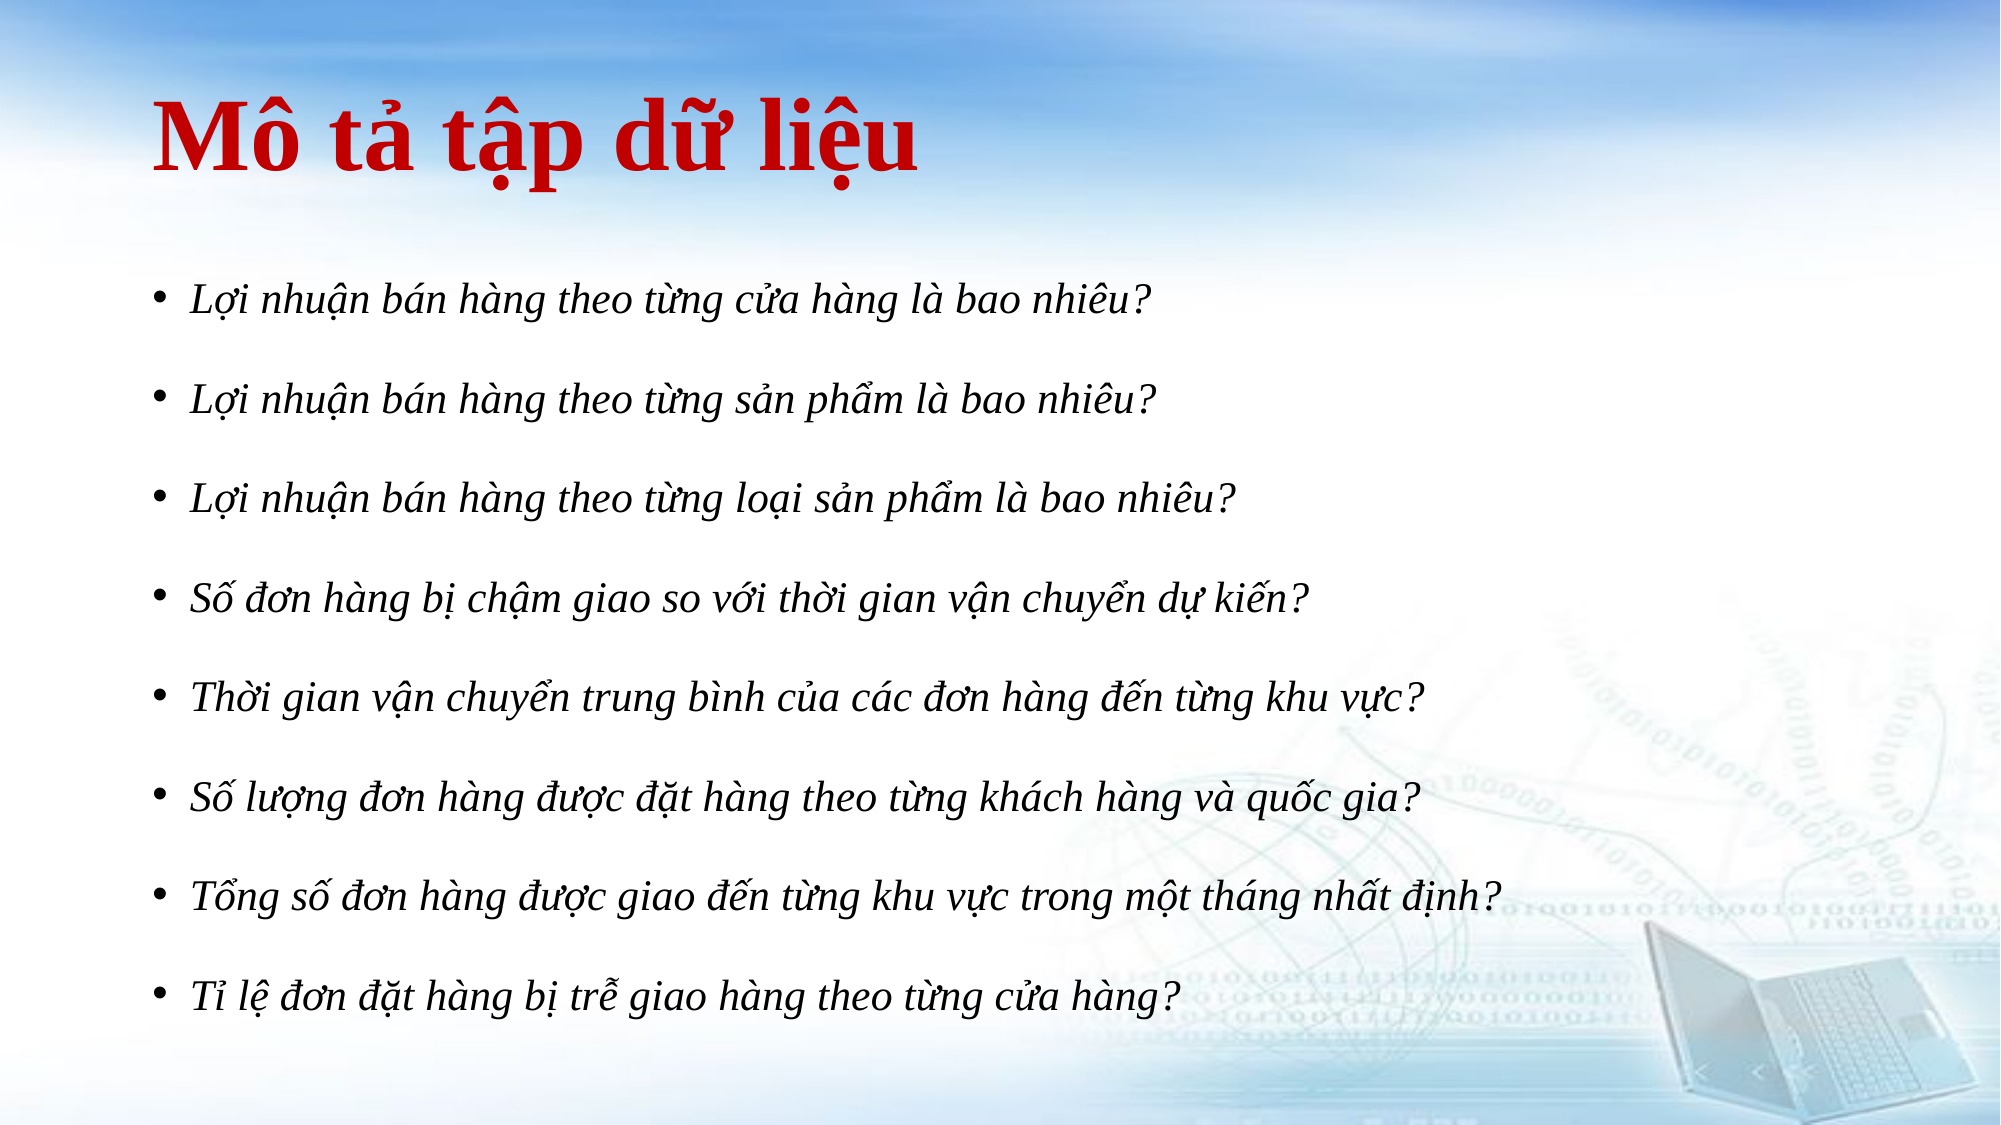

# Mô tả tập dữ liệu
Lợi nhuận bán hàng theo từng cửa hàng là bao nhiêu?
Lợi nhuận bán hàng theo từng sản phẩm là bao nhiêu?
Lợi nhuận bán hàng theo từng loại sản phẩm là bao nhiêu?
Số đơn hàng bị chậm giao so với thời gian vận chuyển dự kiến?
Thời gian vận chuyển trung bình của các đơn hàng đến từng khu vực?
Số lượng đơn hàng được đặt hàng theo từng khách hàng và quốc gia?
Tổng số đơn hàng được giao đến từng khu vực trong một tháng nhất định?
Tỉ lệ đơn đặt hàng bị trễ giao hàng theo từng cửa hàng?